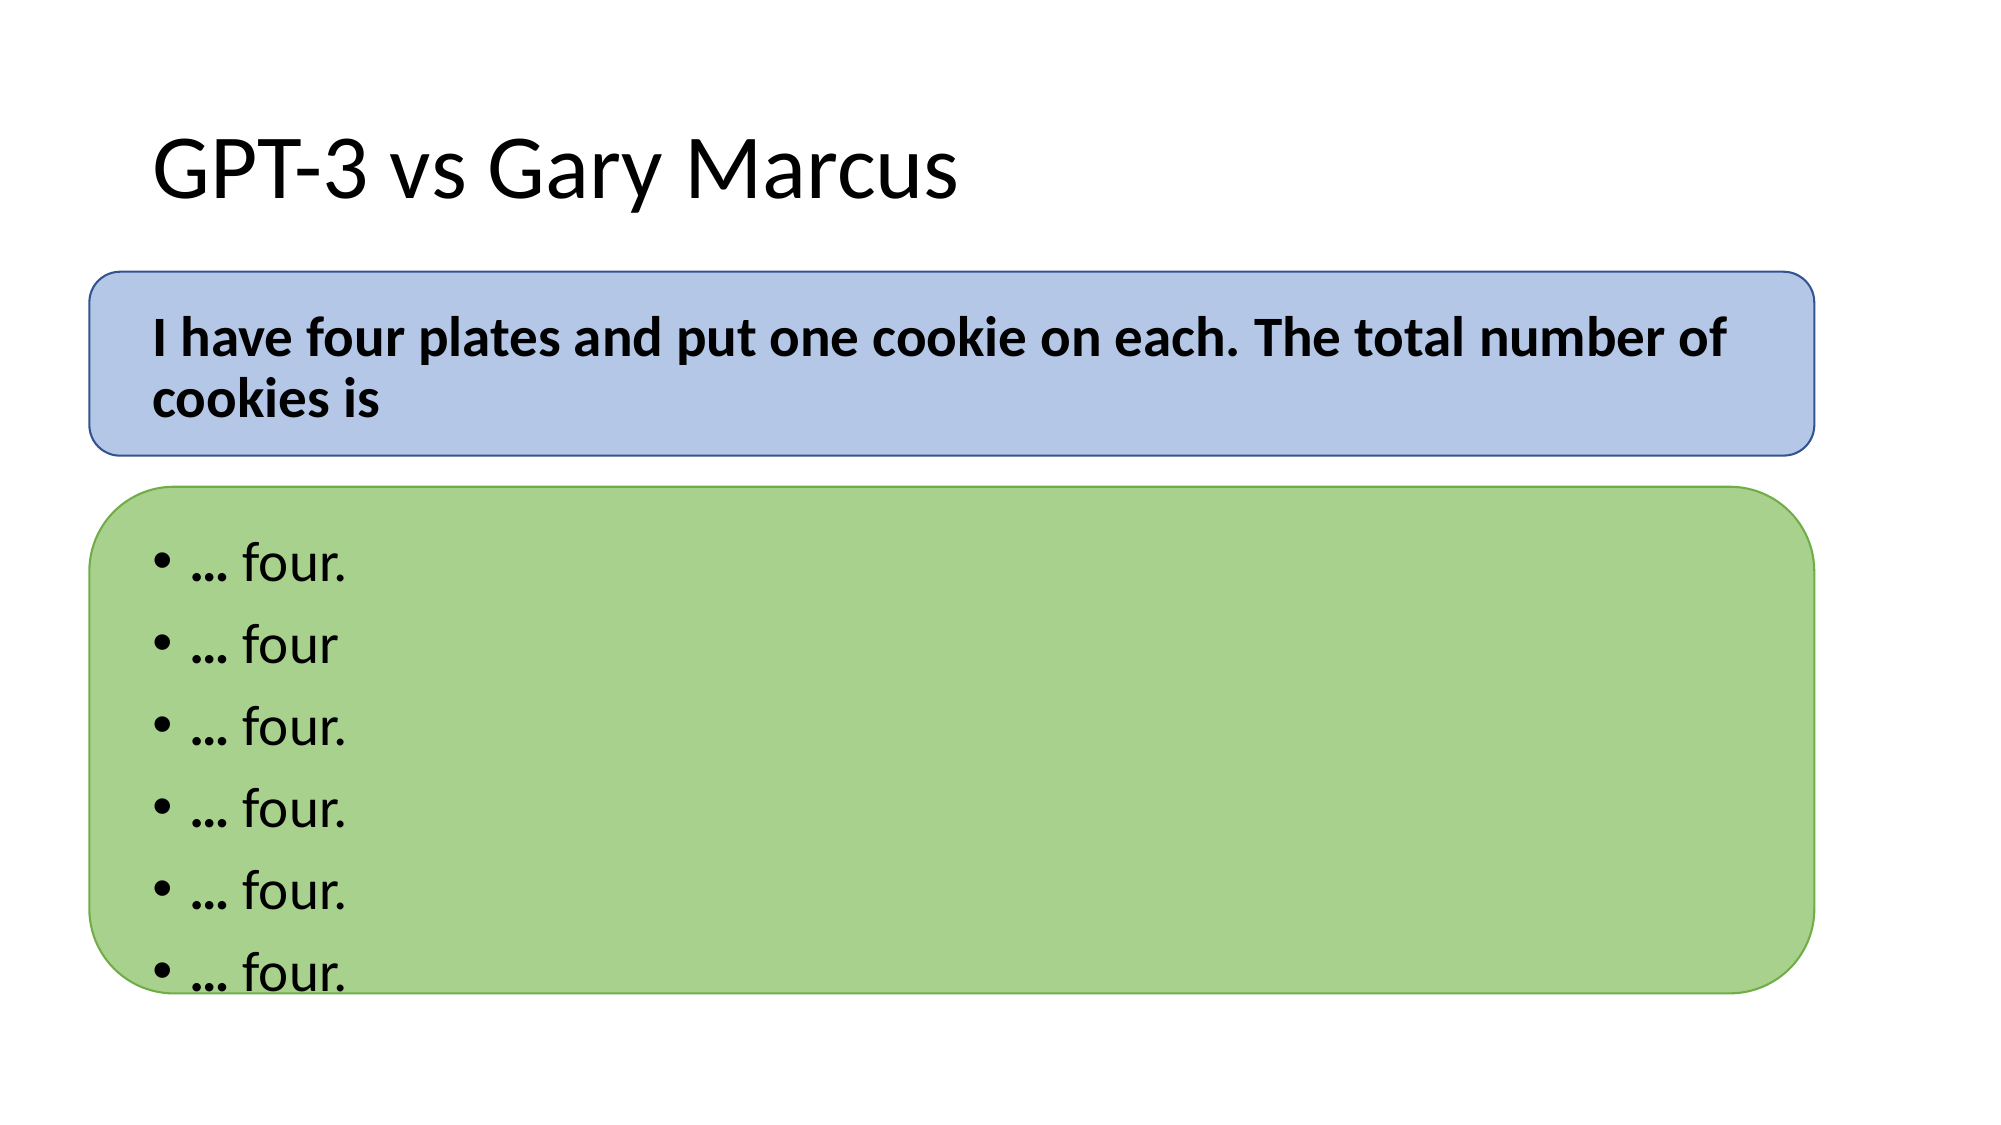

# GPT-3 vs Gary Marcus

I have four plates and put one cookie on each. The total number of cookies is

… four.
… four
… four.
… four.
… four.
… four.